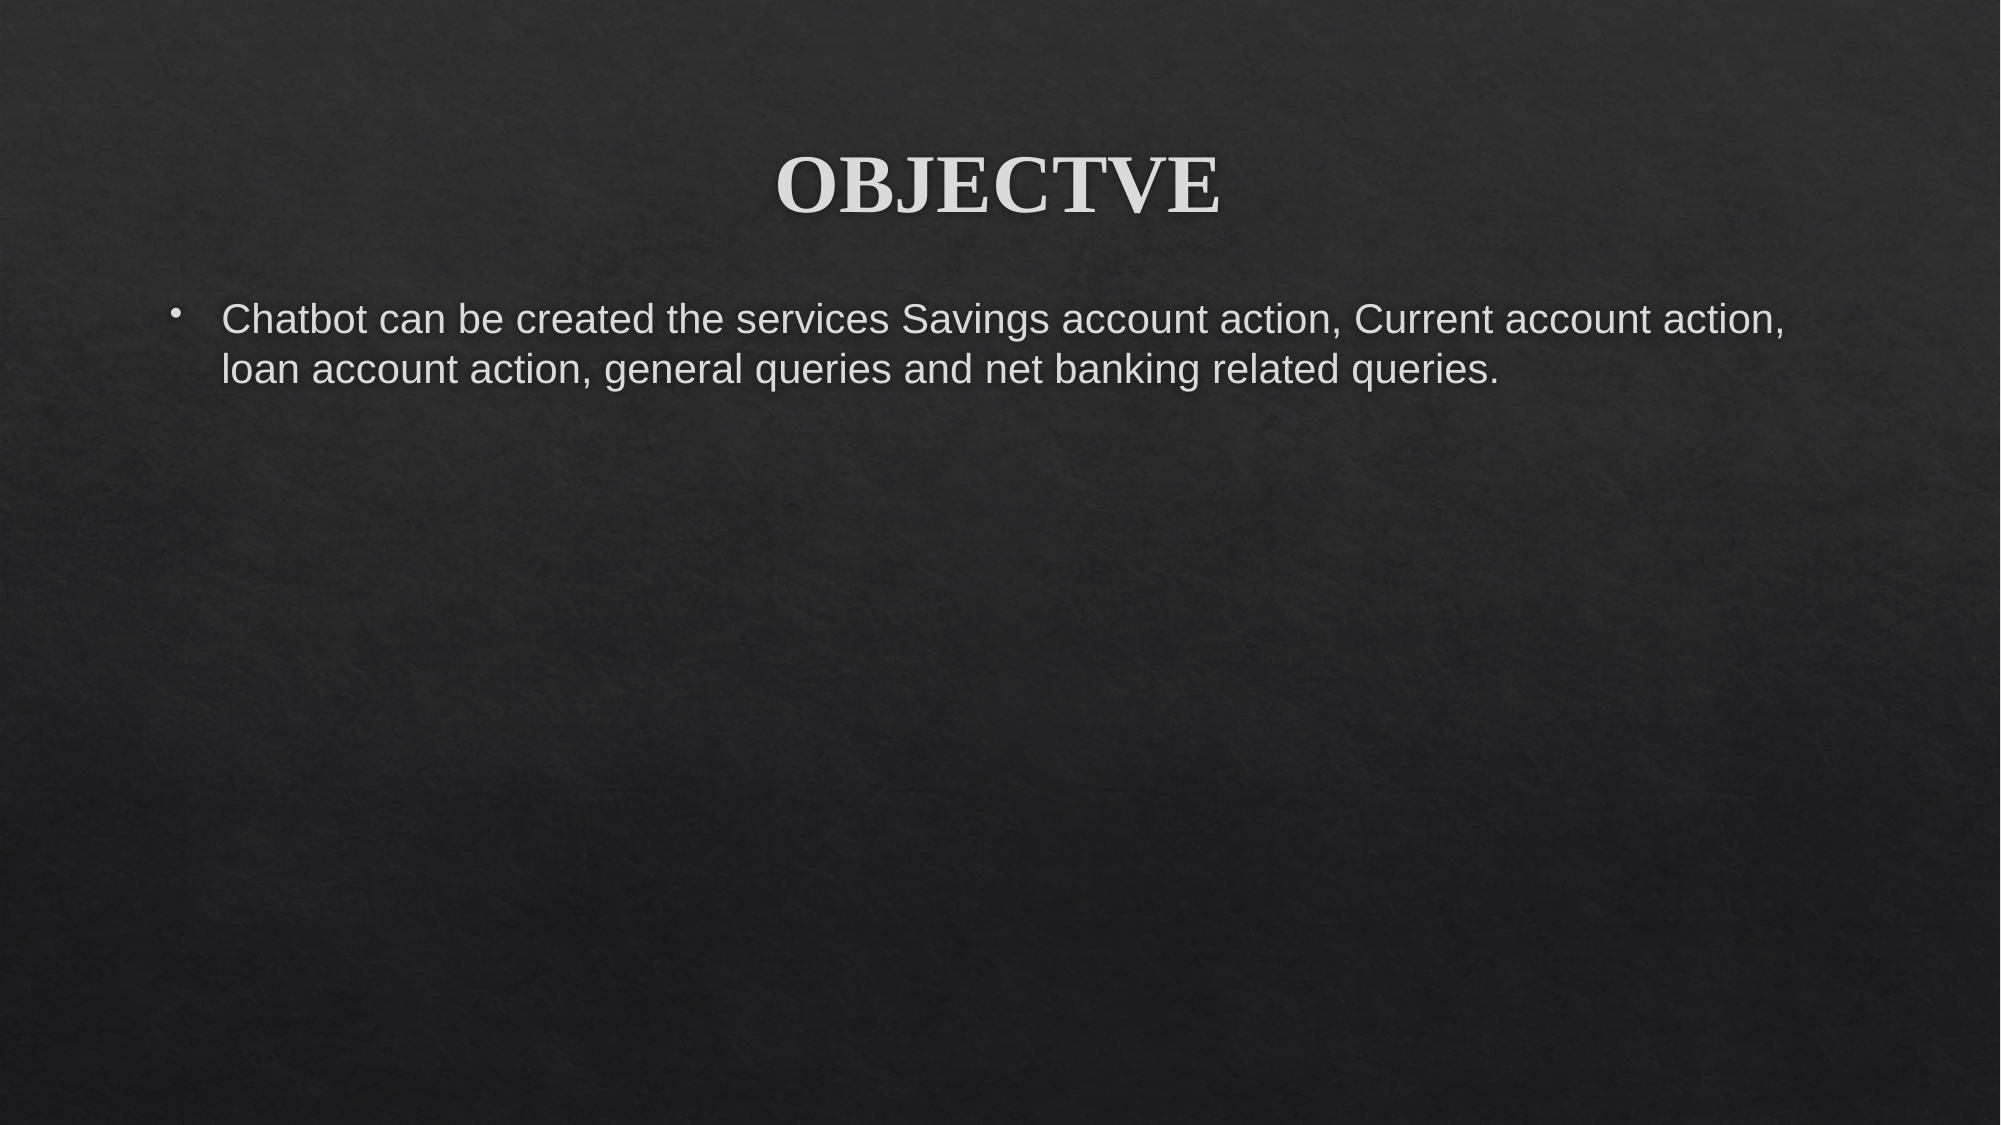

# OBJECTVE
Chatbot can be created the services Savings account action, Current account action, loan account action, general queries and net banking related queries.